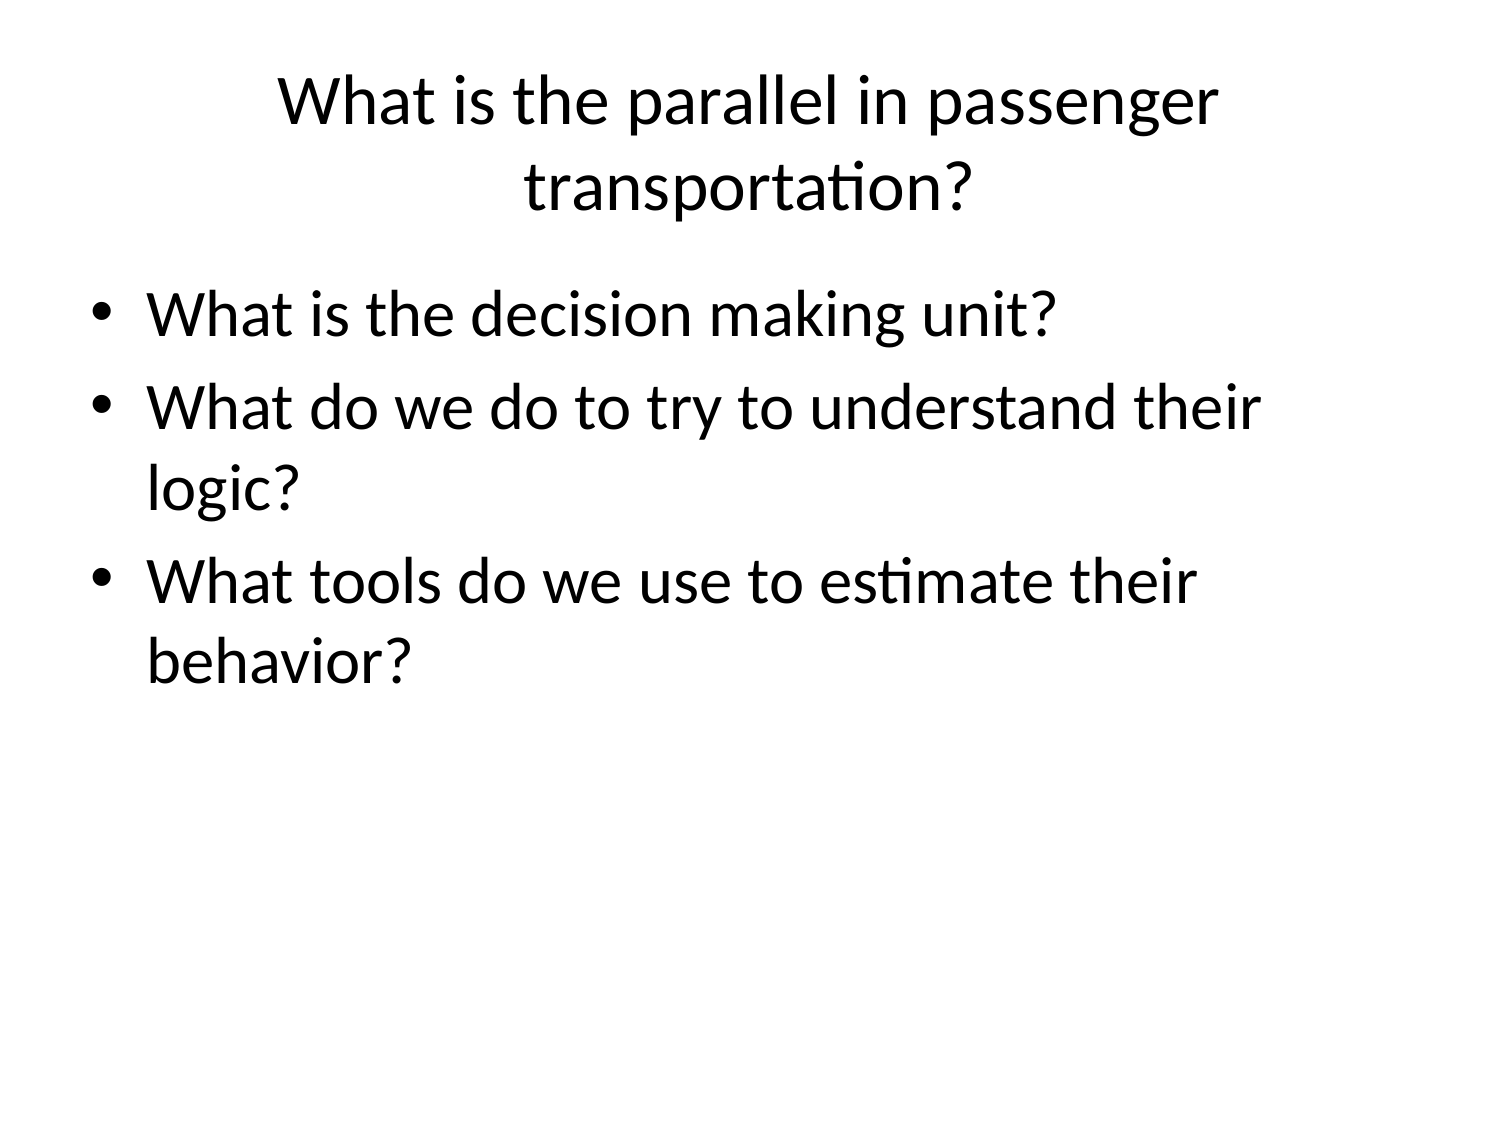

# What is the parallel in passenger transportation?
What is the decision making unit?
What do we do to try to understand their logic?
What tools do we use to estimate their behavior?